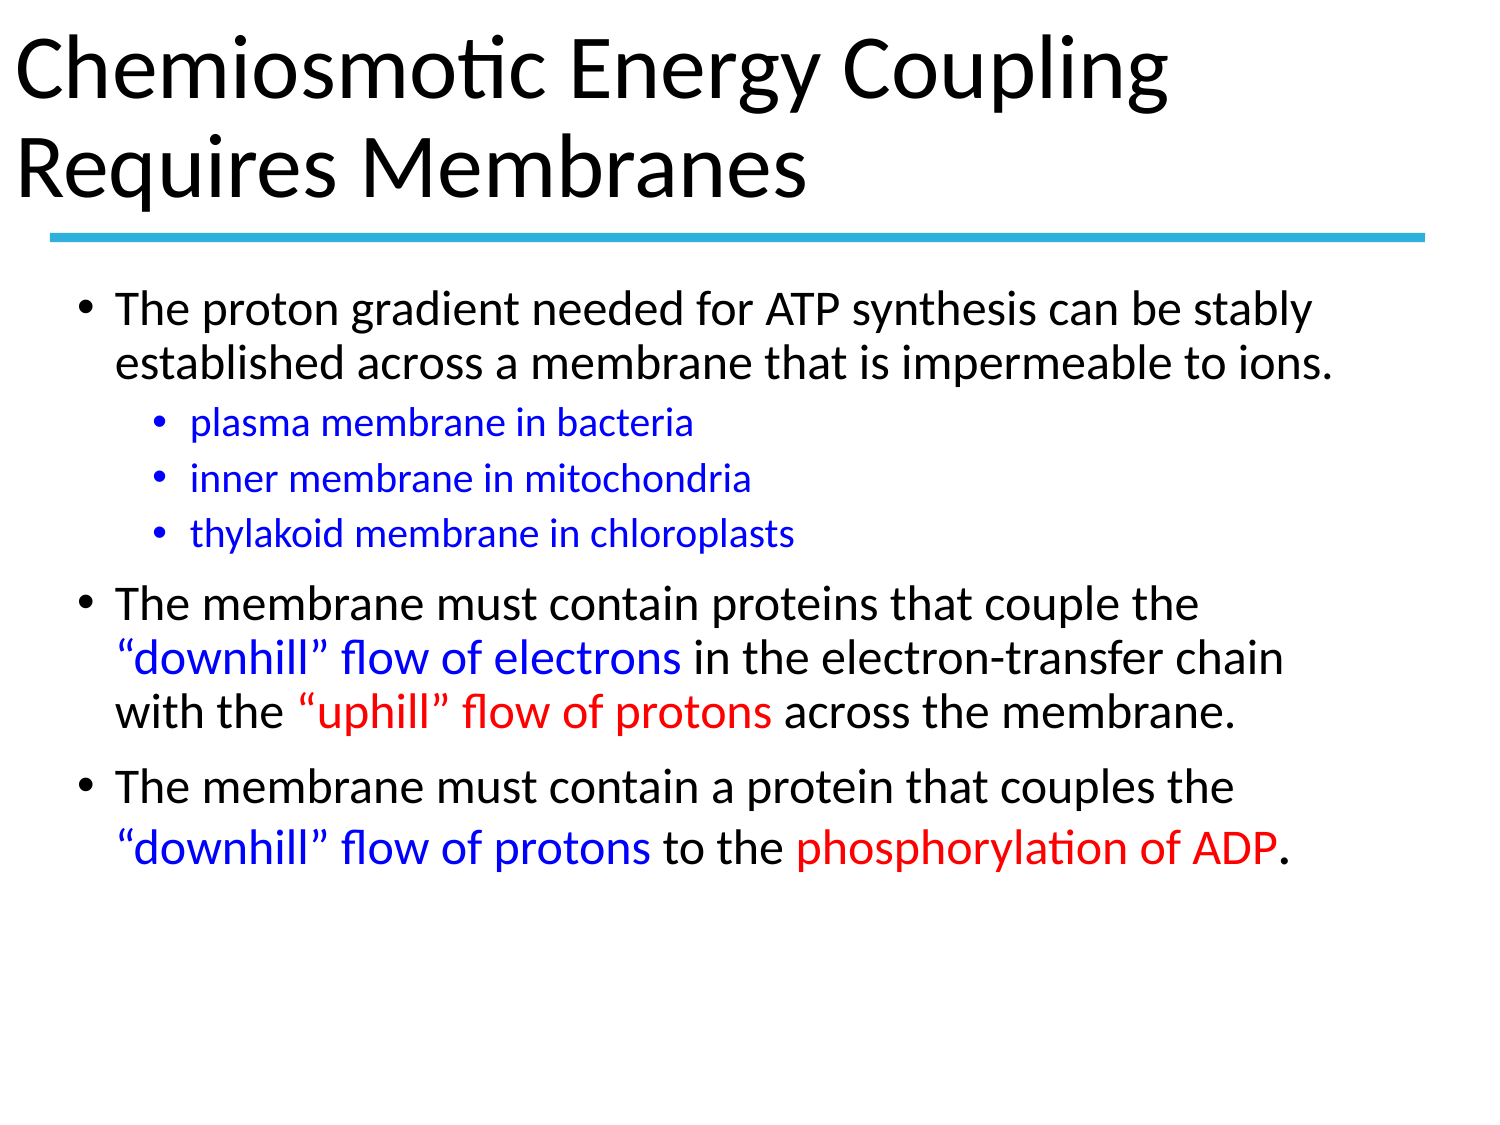

# Chemiosmotic Energy Coupling Requires Membranes

The proton gradient needed for ATP synthesis can be stably established across a membrane that is impermeable to ions.
plasma membrane in bacteria
inner membrane in mitochondria
thylakoid membrane in chloroplasts
The membrane must contain proteins that couple the “downhill” flow of electrons in the electron-transfer chain with the “uphill” flow of protons across the membrane.
The membrane must contain a protein that couples the “downhill” flow of protons to the phosphorylation of ADP.